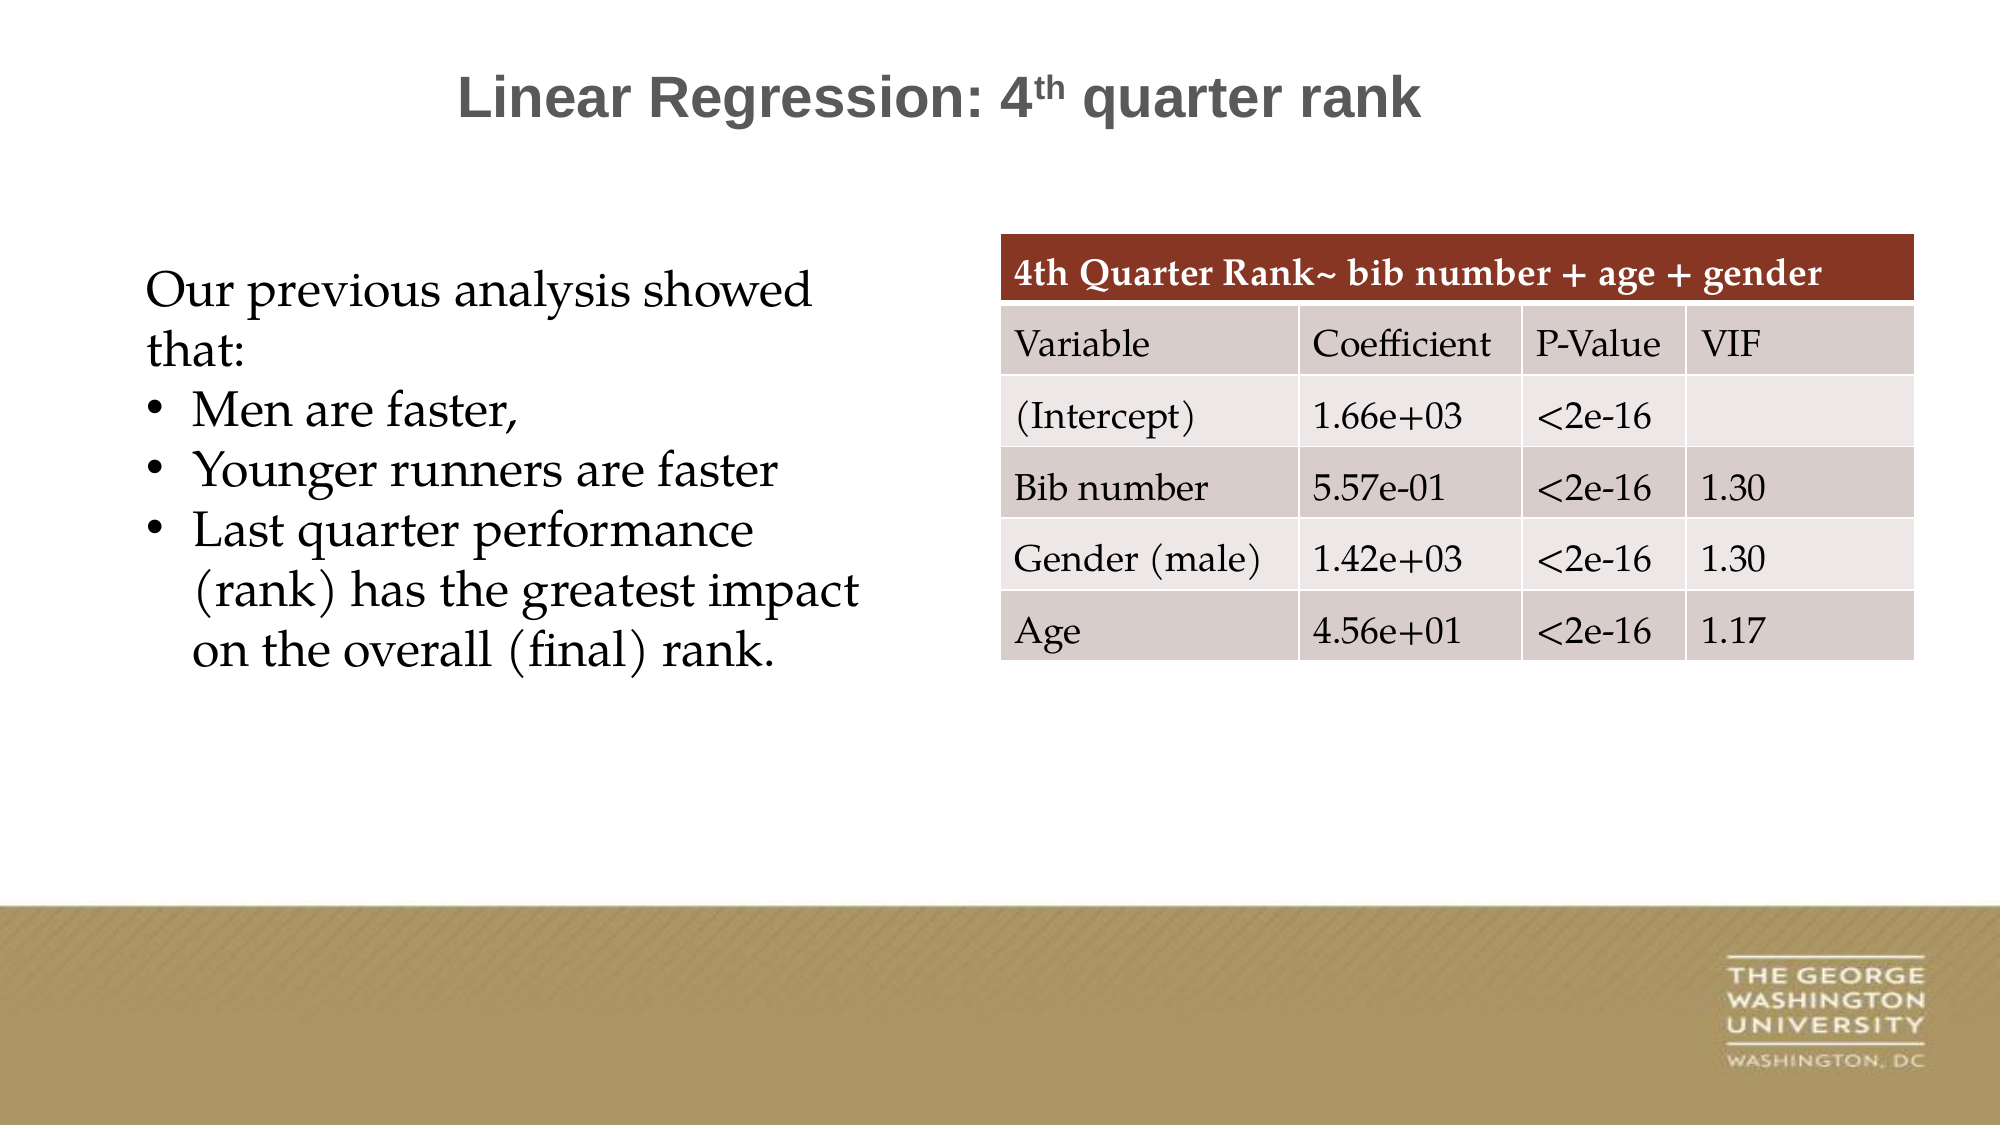

Linear Regression: 4th quarter rank
| 4th Quarter Rank~ bib number + age + gender |  |  |  |
| --- | --- | --- | --- |
| Variable | Coefficient | P-Value | VIF |
| (Intercept) | 1.66e+03 | <2e-16 |  |
| Bib number | 5.57e-01 | <2e-16 | 1.30 |
| Gender (male) | 1.42e+03 | <2e-16 | 1.30 |
| Age | 4.56e+01 | <2e-16 | 1.17 |
Our previous analysis showed that:
Men are faster,
Younger runners are faster
Last quarter performance (rank) has the greatest impact on the overall (final) rank.